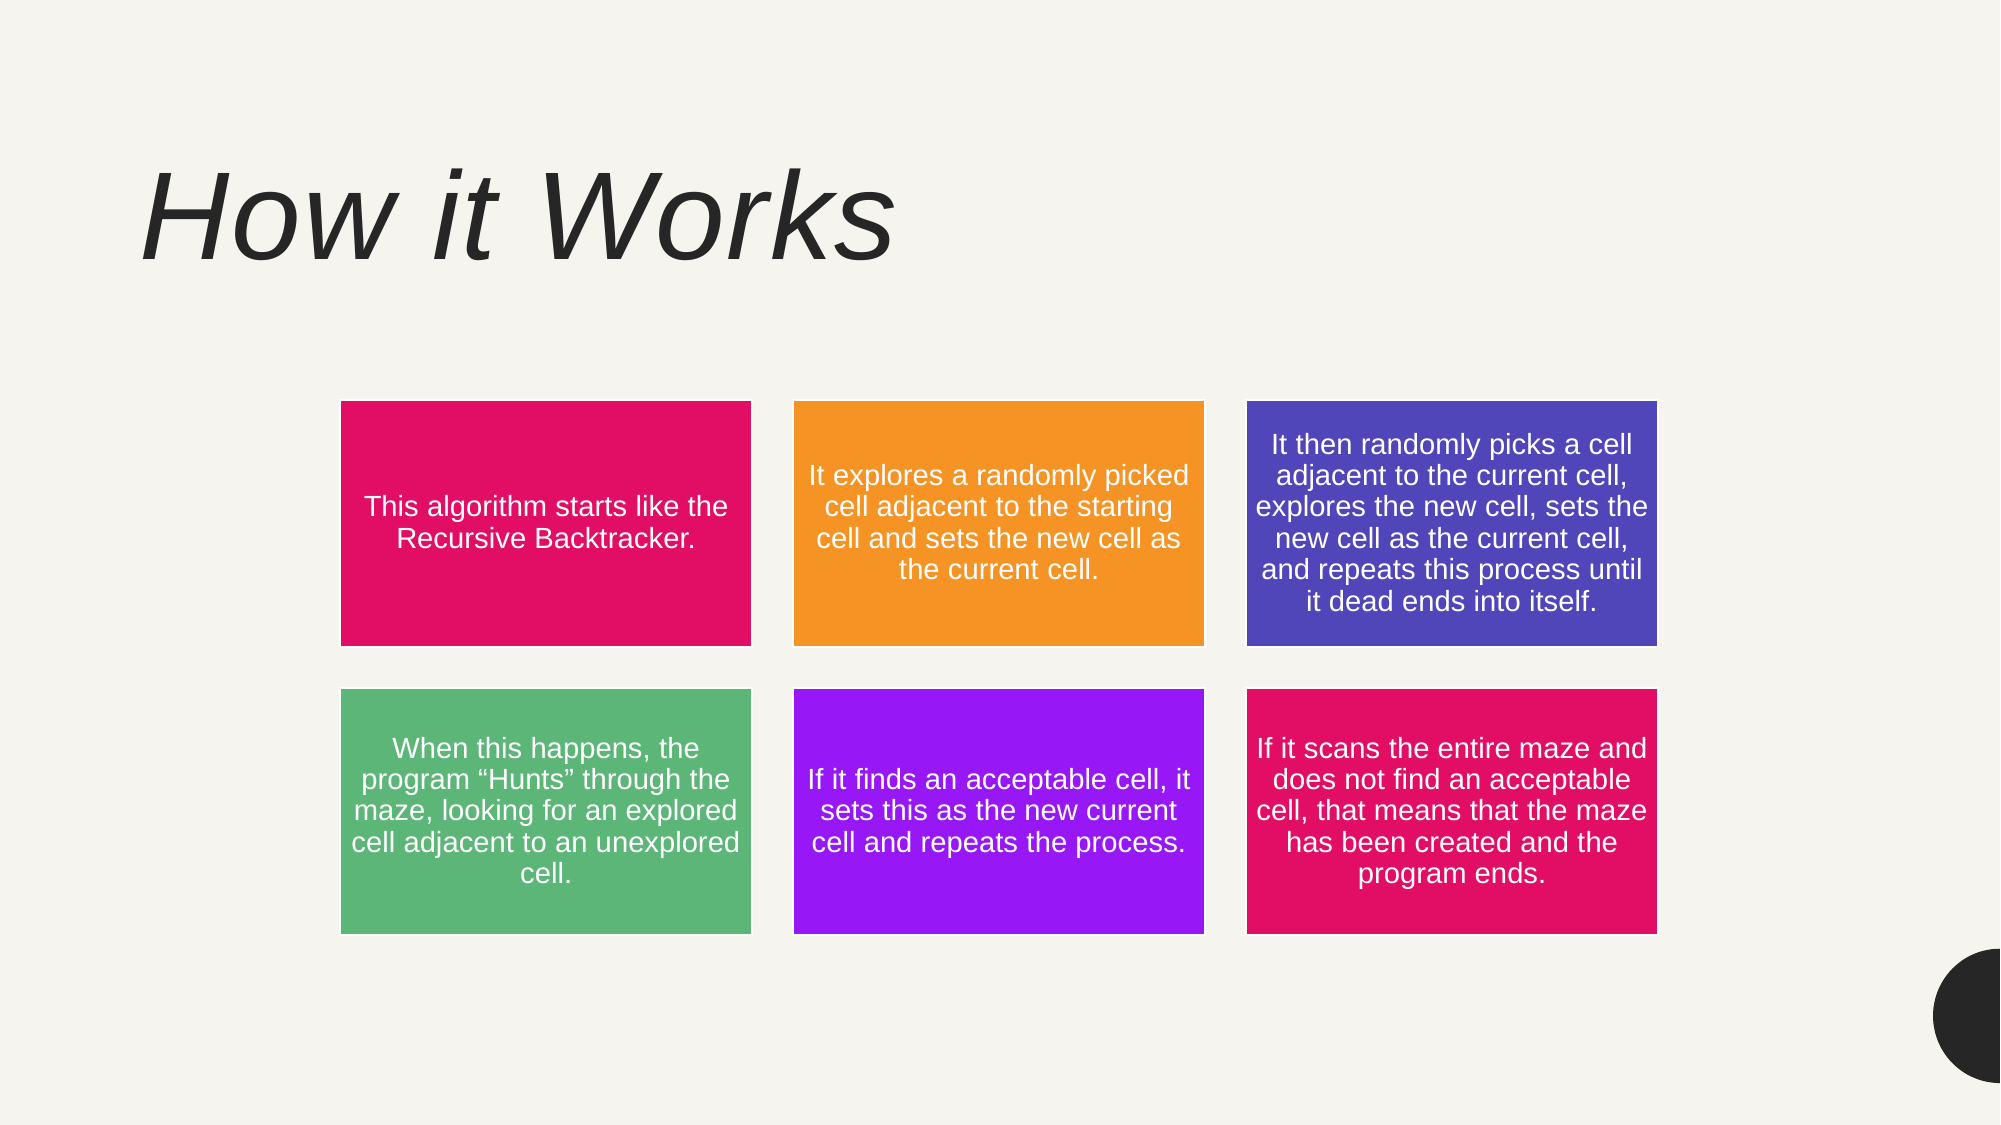

# How it Works
This algorithm starts like the Recursive Backtracker.
It explores a randomly picked cell adjacent to the starting cell and sets the new cell as the current cell.
It then randomly picks a cell adjacent to the current cell, explores the new cell, sets the new cell as the current cell, and repeats this process until it dead ends into itself.
When this happens, the program “Hunts” through the maze, looking for an explored cell adjacent to an unexplored cell.
If it finds an acceptable cell, it sets this as the new current cell and repeats the process.
If it scans the entire maze and does not find an acceptable cell, that means that the maze has been created and the program ends.